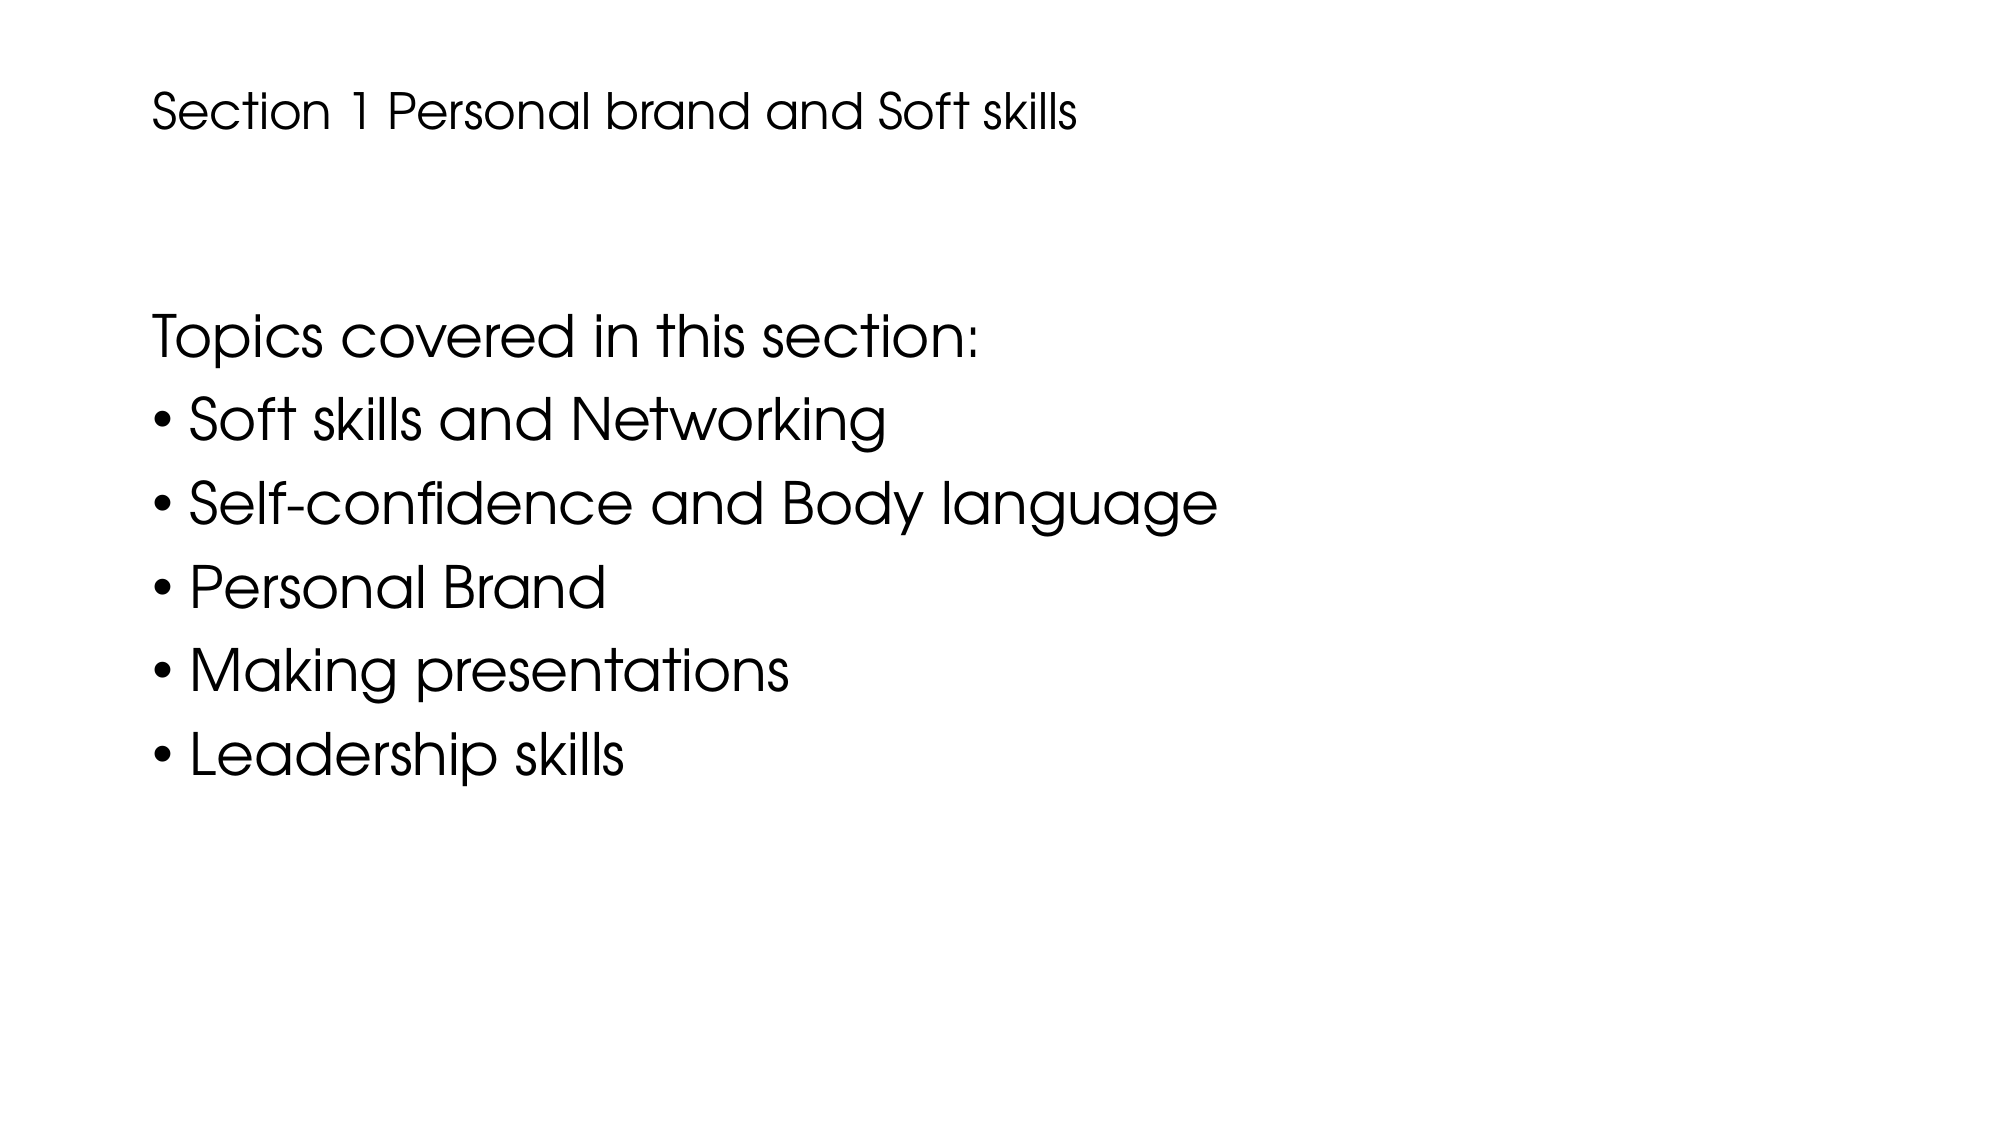

# Section 1 Personal brand and Soft skills
Topics covered in this section:
Soft skills and Networking
Self-confidence and Body language
Personal Brand
Making presentations
Leadership skills